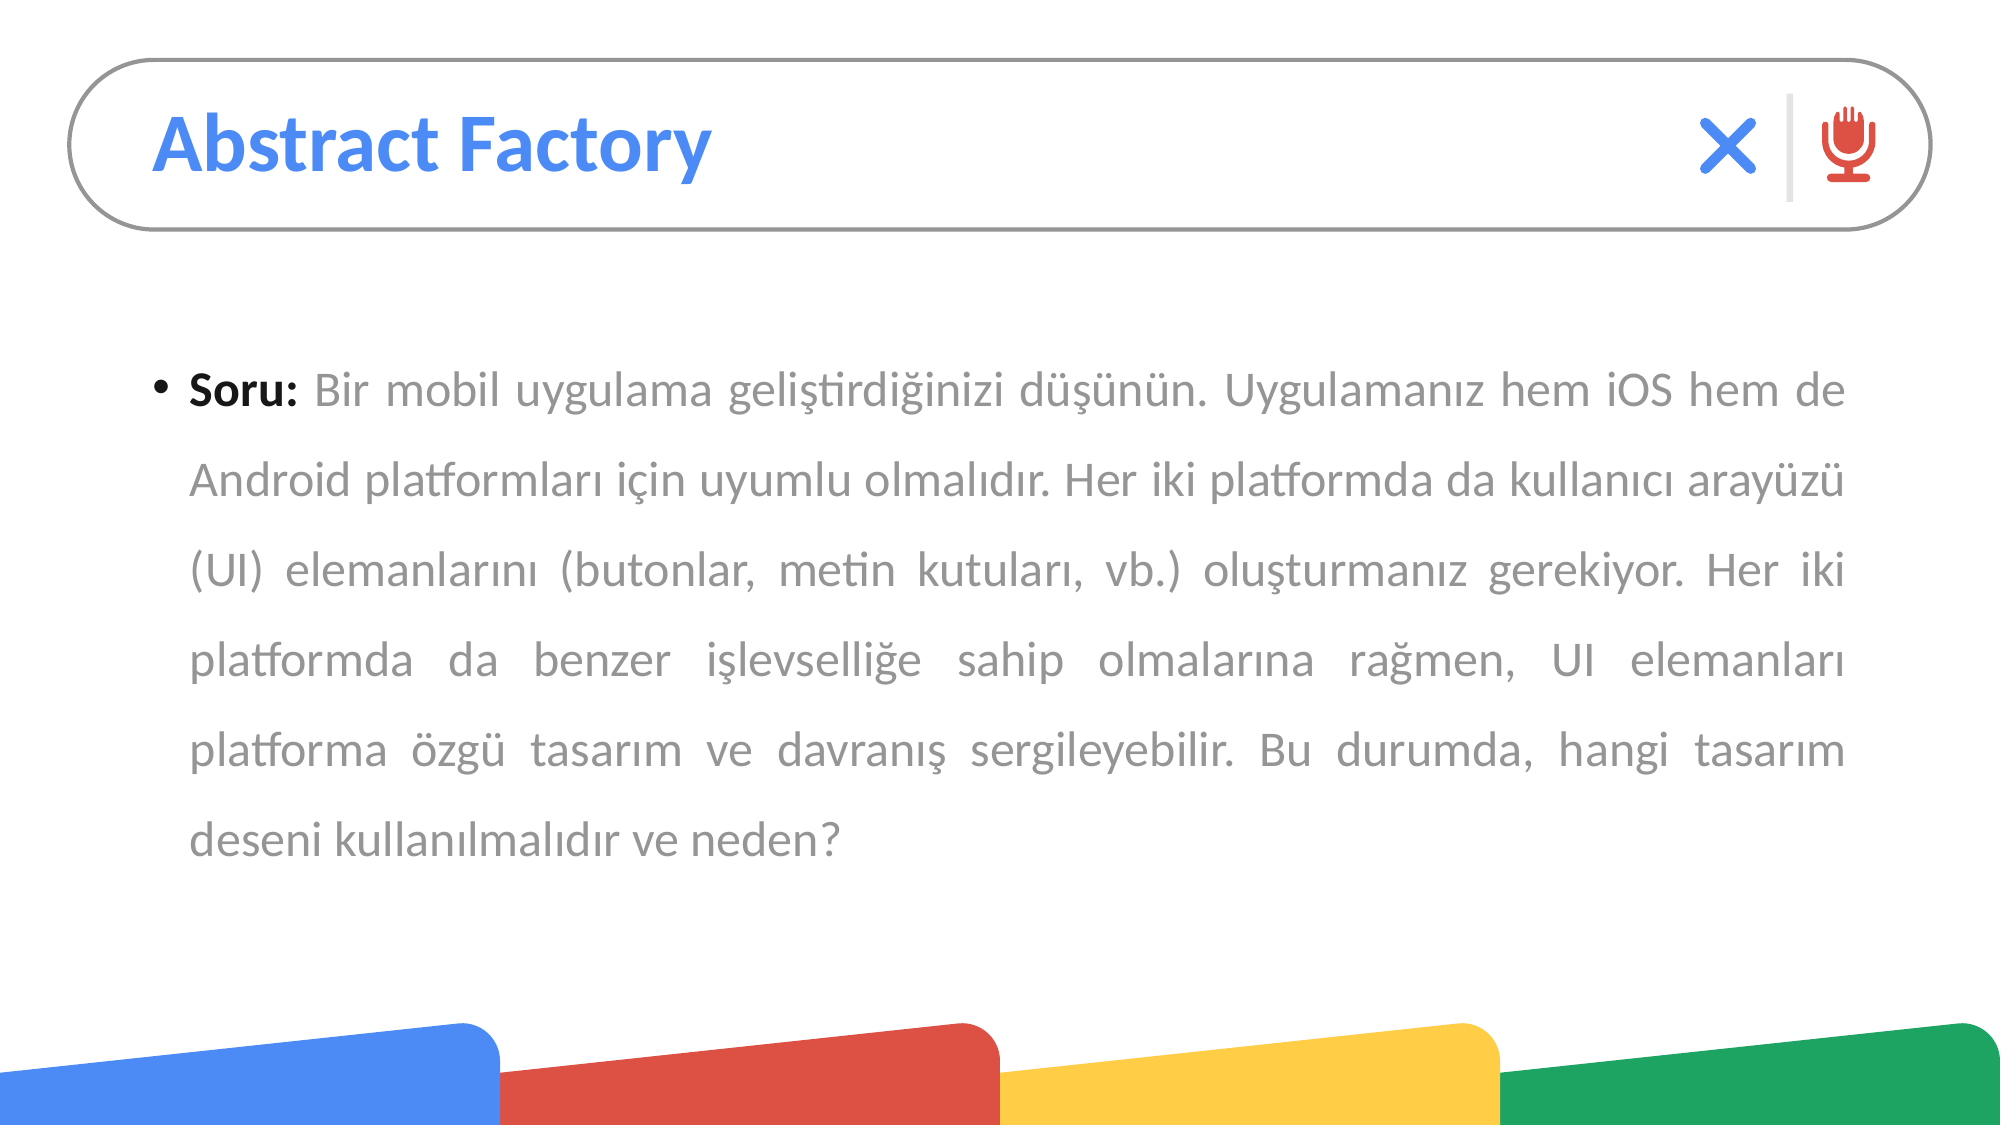

# Abstract Factory
Soru: Bir mobil uygulama geliştirdiğinizi düşünün. Uygulamanız hem iOS hem de Android platformları için uyumlu olmalıdır. Her iki platformda da kullanıcı arayüzü (UI) elemanlarını (butonlar, metin kutuları, vb.) oluşturmanız gerekiyor. Her iki platformda da benzer işlevselliğe sahip olmalarına rağmen, UI elemanları platforma özgü tasarım ve davranış sergileyebilir. Bu durumda, hangi tasarım deseni kullanılmalıdır ve neden?